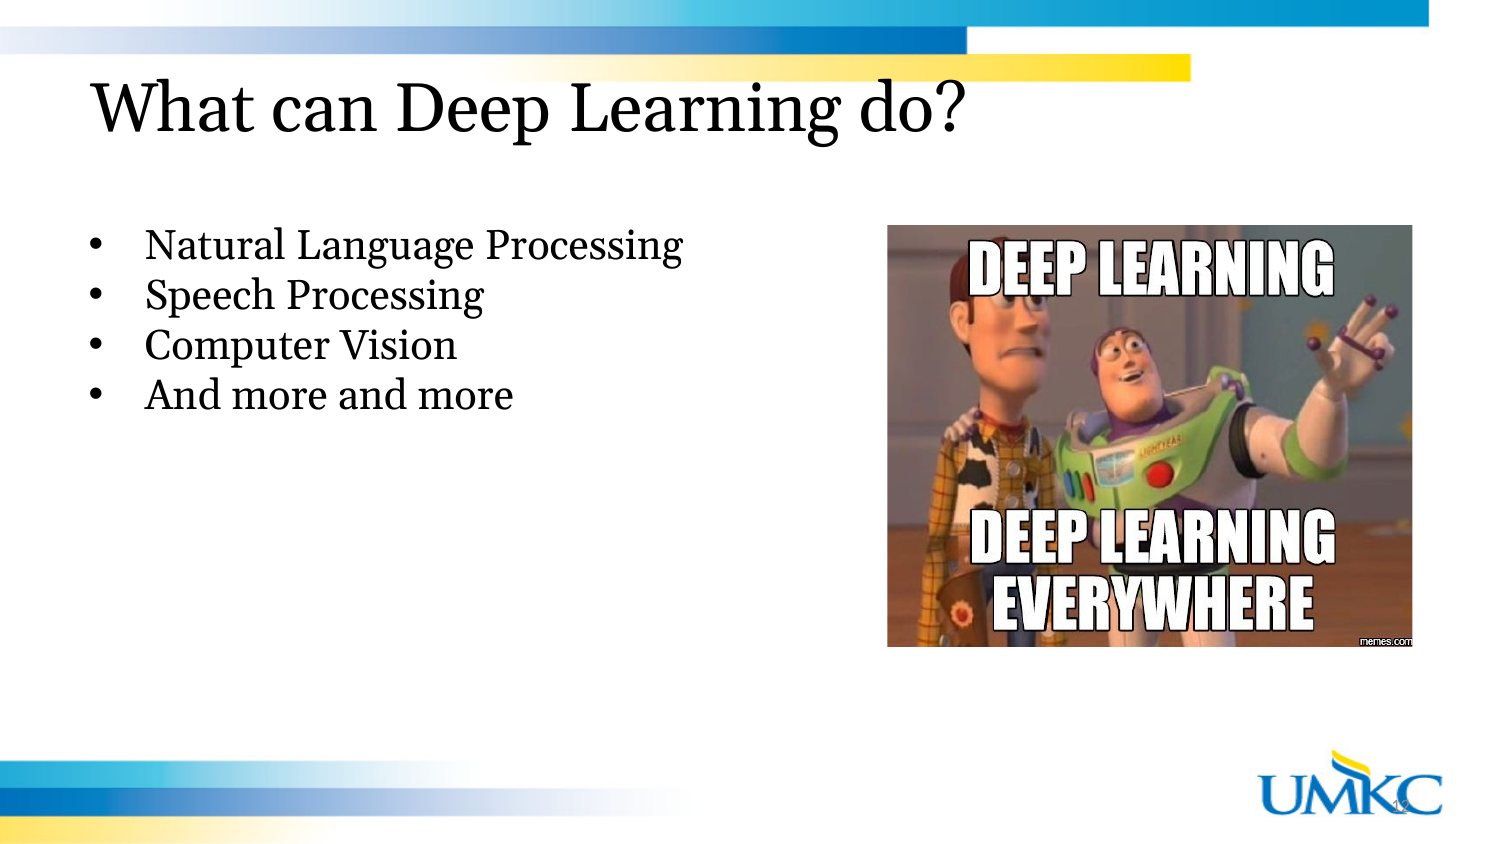

# What can Deep Learning do?
Natural Language Processing
Speech Processing
Computer Vision
And more and more

12